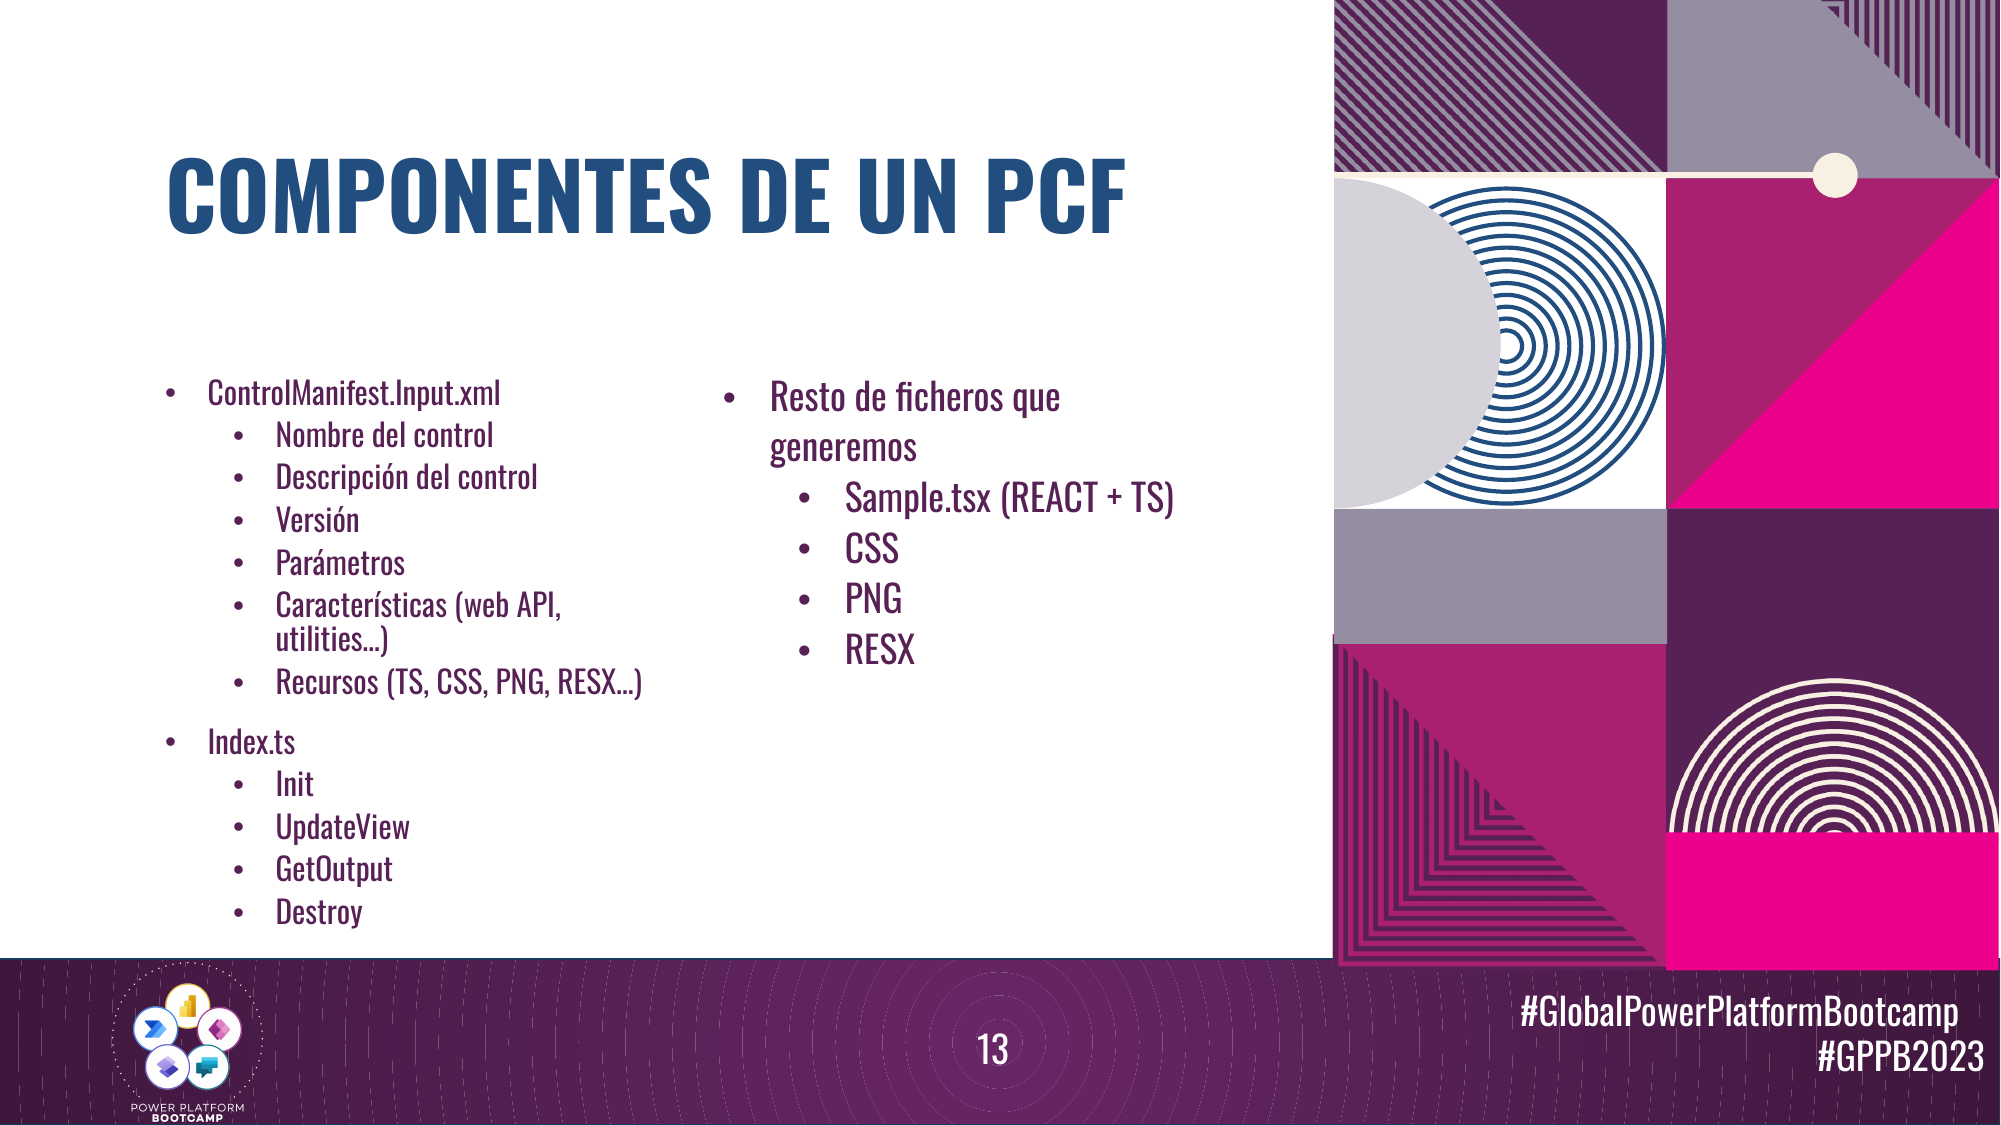

# Componentes de un pcf
ControlManifest.Input.xml
Nombre del control
Descripción del control
Versión
Parámetros
Características (web API, utilities…)
Recursos (TS, CSS, PNG, RESX…)
Index.ts
Init
UpdateView
GetOutput
Destroy
Resto de ficheros que generemos
Sample.tsx (REACT + TS)
CSS
PNG
RESX
13